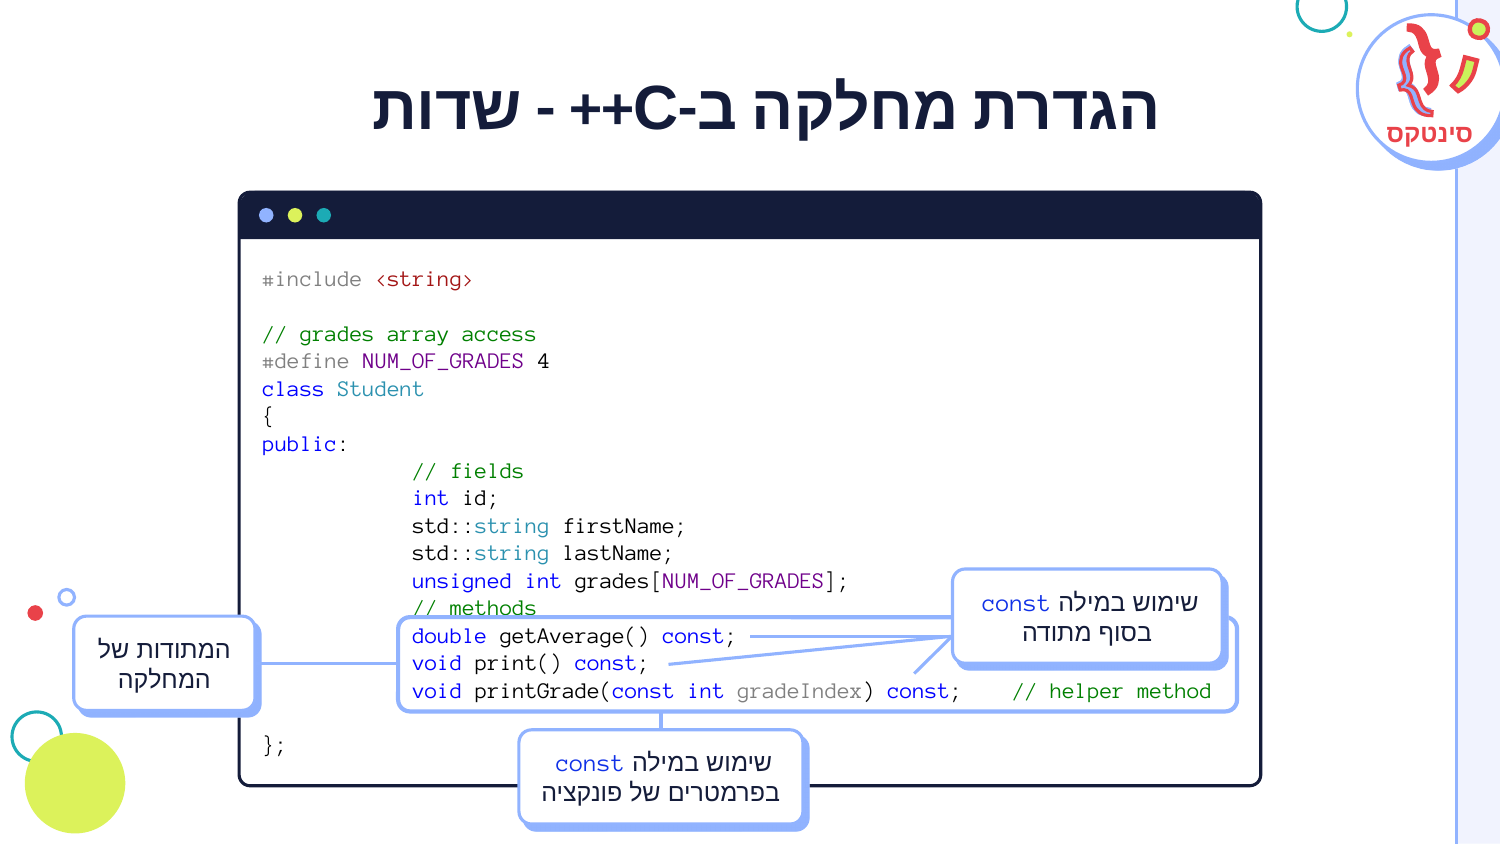

# הגדרת מחלקה ב-C++ - שדות
סינטקס

#include <string>

// grades array access
#define NUM_OF_GRADES 4
class Student
{
public:
	// fields
	int id;
	std::string firstName;
	std::string lastName;
	unsigned int grades[NUM_OF_GRADES];
	// methods
	double getAverage() const;
	void print() const;
	void printGrade(const int gradeIndex) const;	// helper method

};

שימוש במילה const  בסוף מתודה
המתודות של המחלקה

שימוש במילה const  בפרמטרים של פונקציה